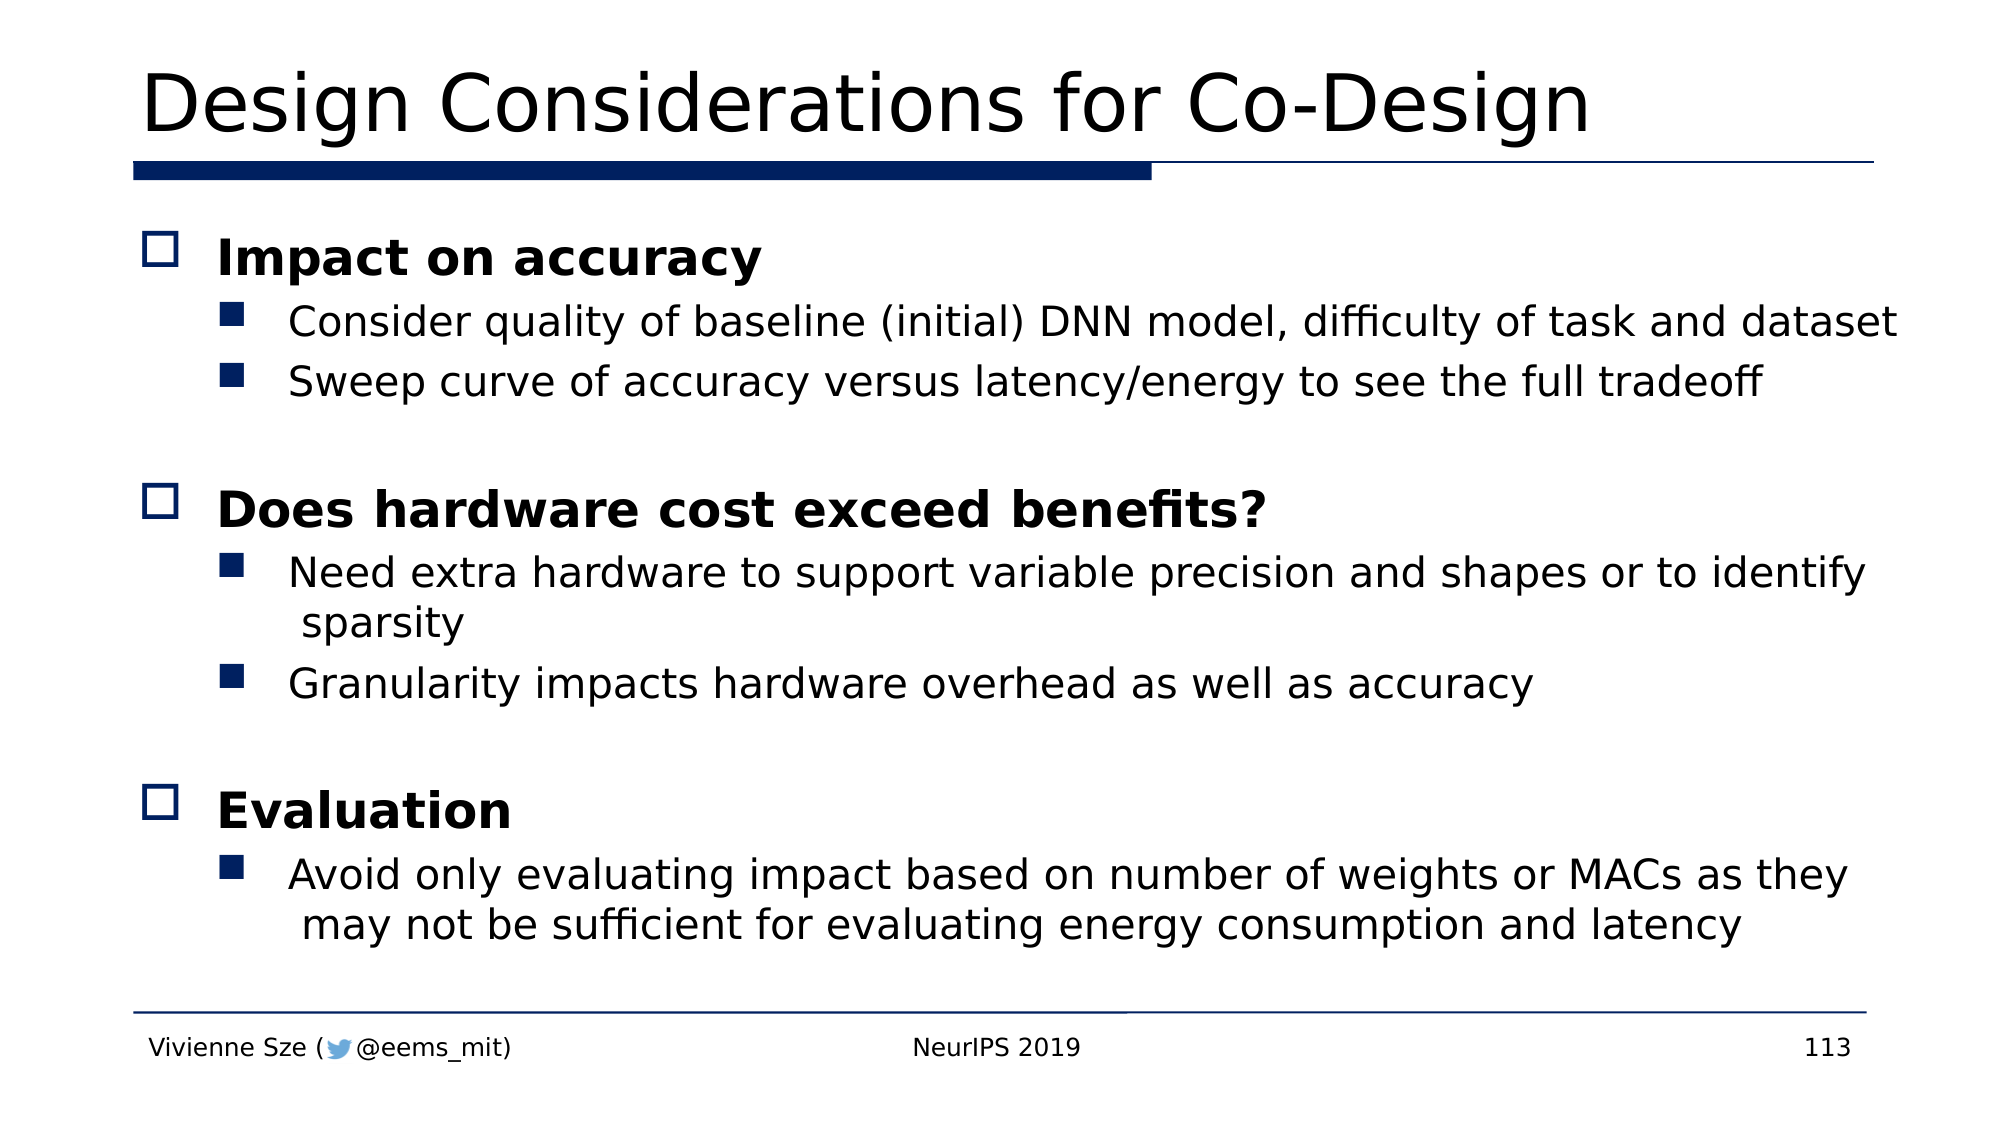

# Design Considerations for Co-Design
Impact on accuracy
Consider quality of baseline (initial) DNN model, difficulty of task and dataset
Sweep curve of accuracy versus latency/energy to see the full tradeoff

Does hardware cost exceed benefits?
Need extra hardware to support variable precision and shapes or to identify  sparsity
Granularity impacts hardware overhead as well as accuracy

Evaluation
Avoid only evaluating impact based on number of weights or MACs as they  may not be sufficient for evaluating energy consumption and latency
Vivienne Sze (
@eems_mit)
NeurIPS 2019
113